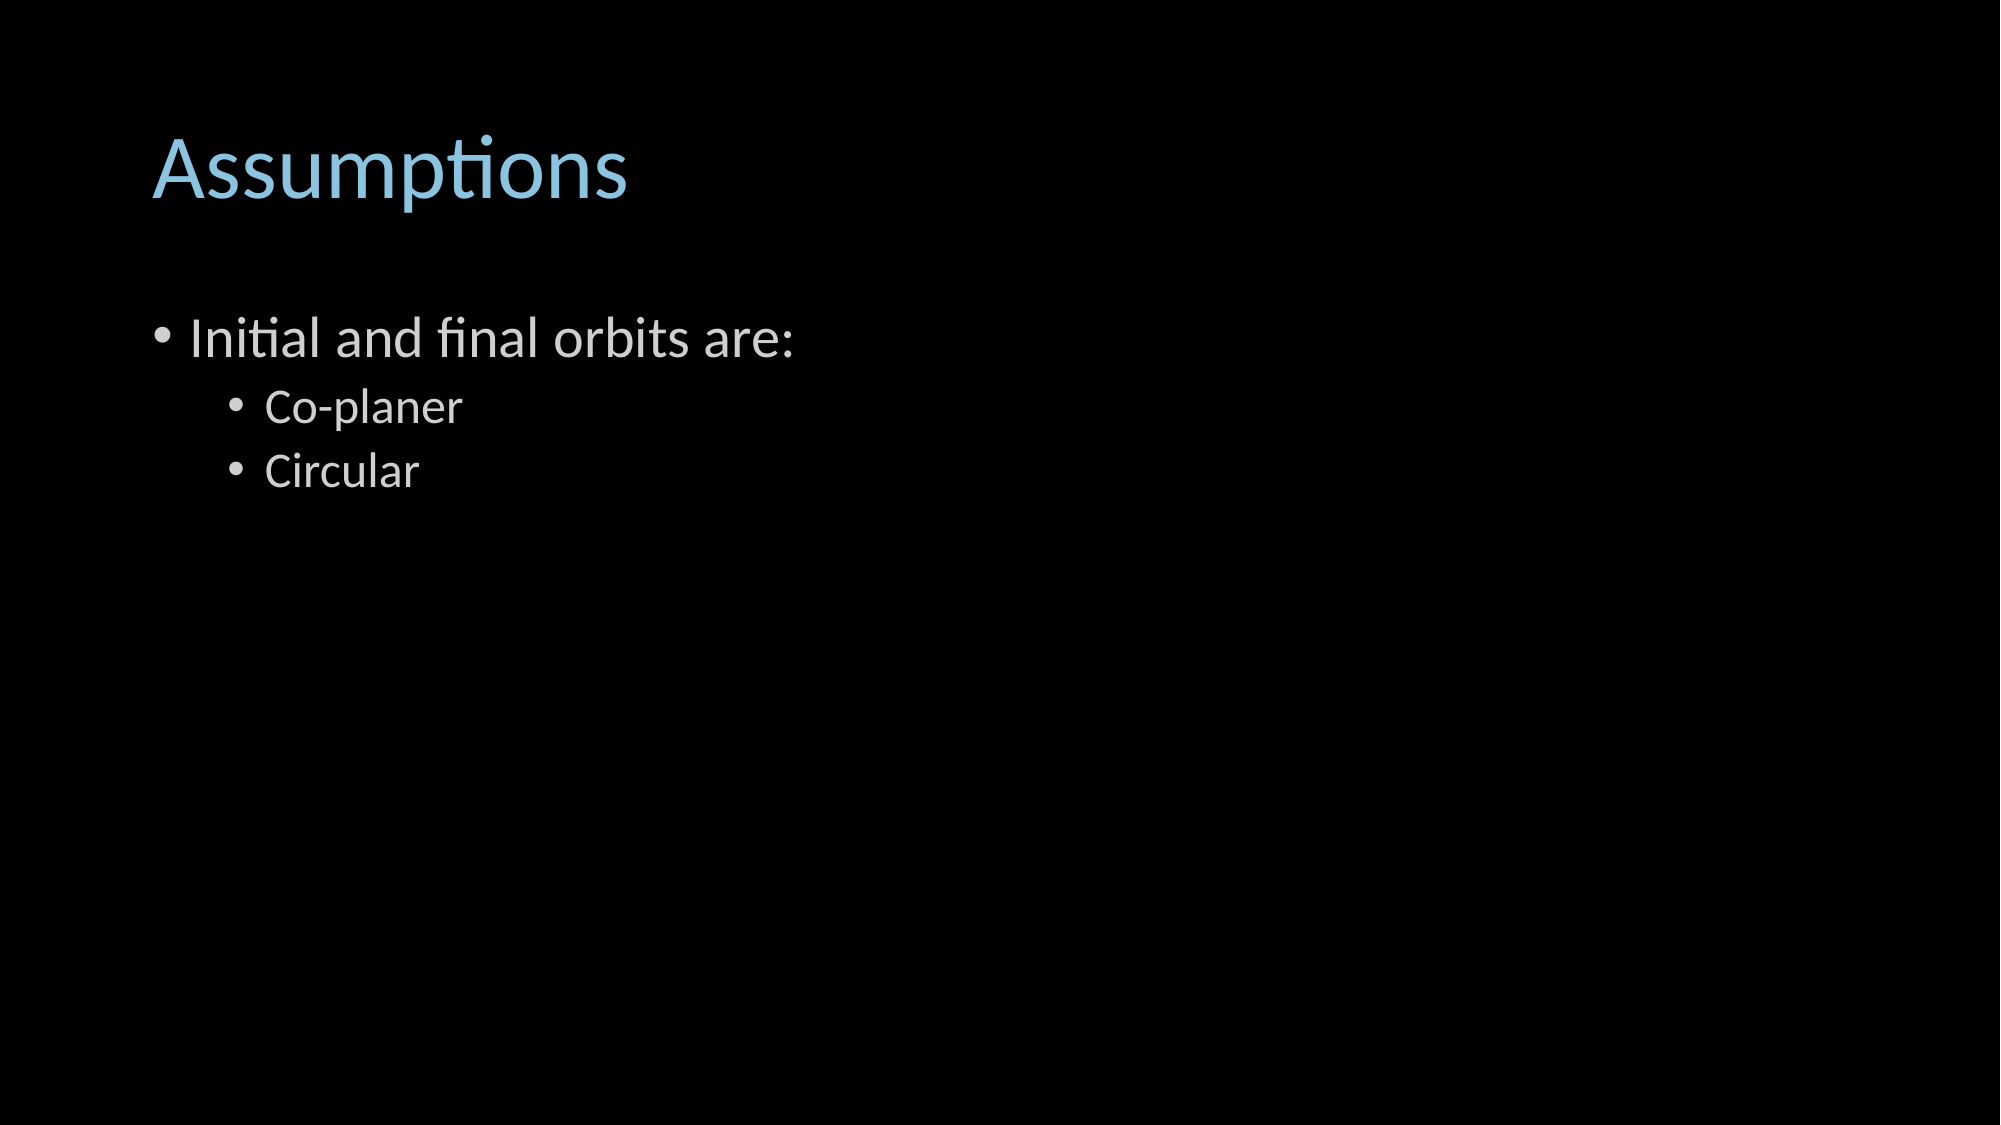

# Assumptions
Initial and final orbits are:
Co-planer
Circular